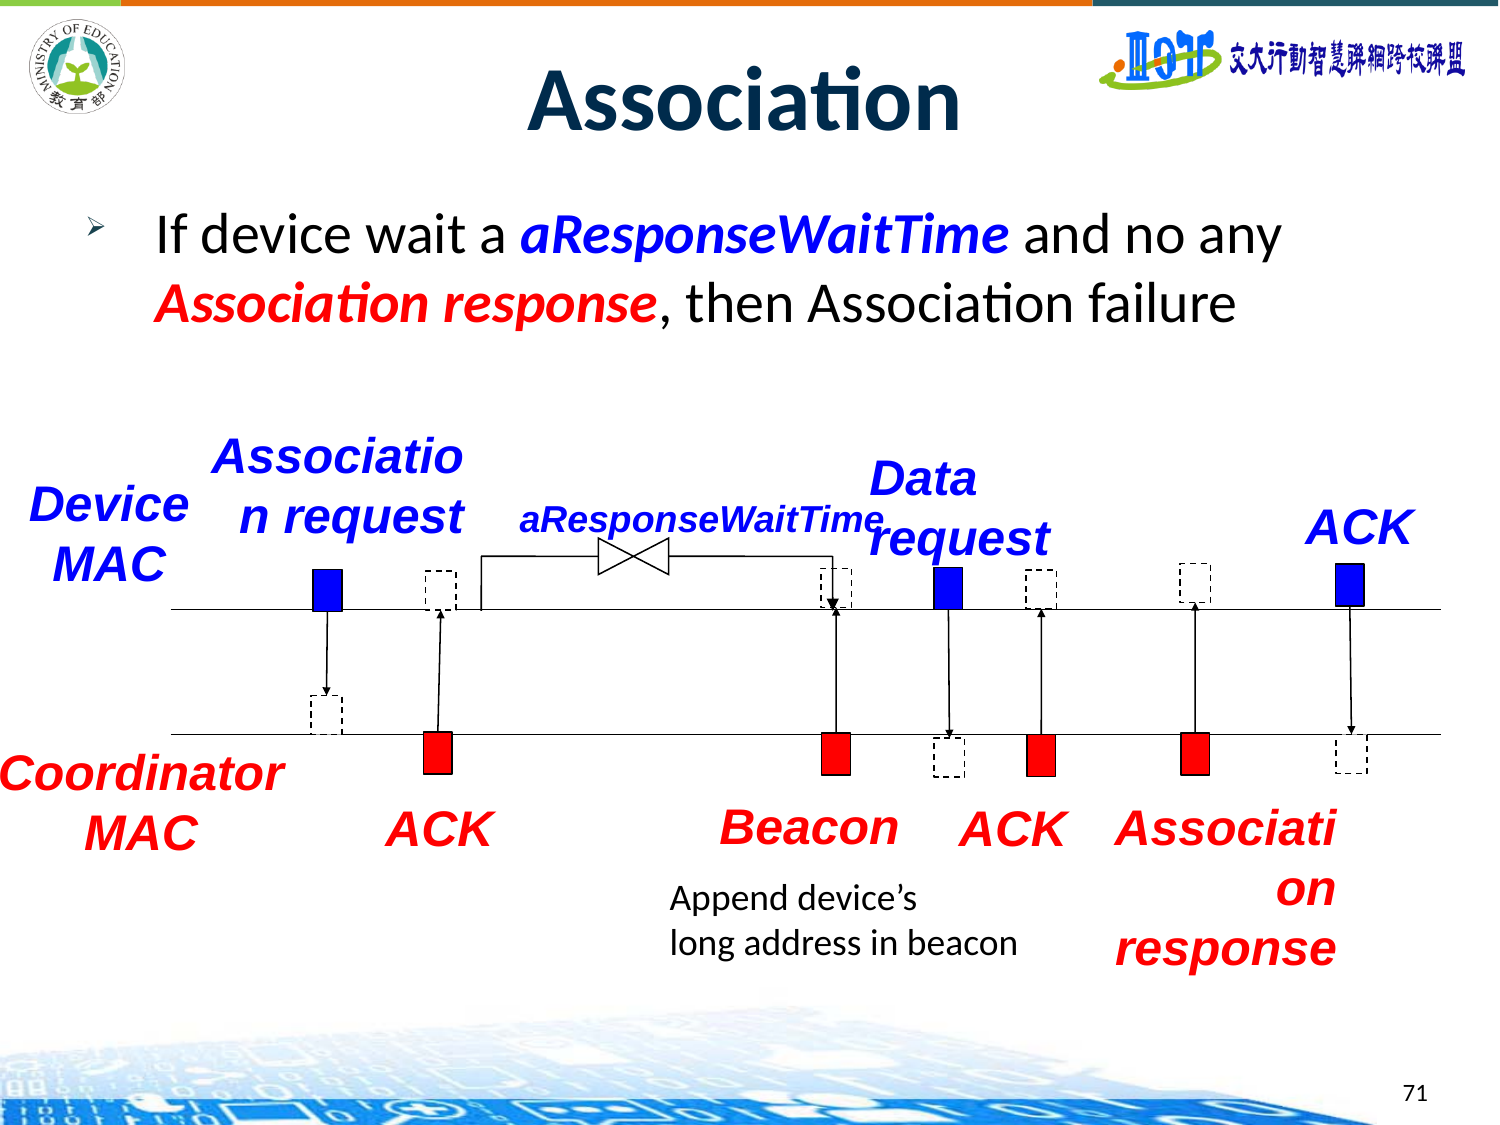

71
# Association
If device wait a aResponseWaitTime and no any Association response, then Association failure

Association request
Data
request
Device
MAC
ACK
aResponseWaitTime

Coordinator MAC

Beacon
Association response
ACK
ACK
Append device’s
long address in beacon